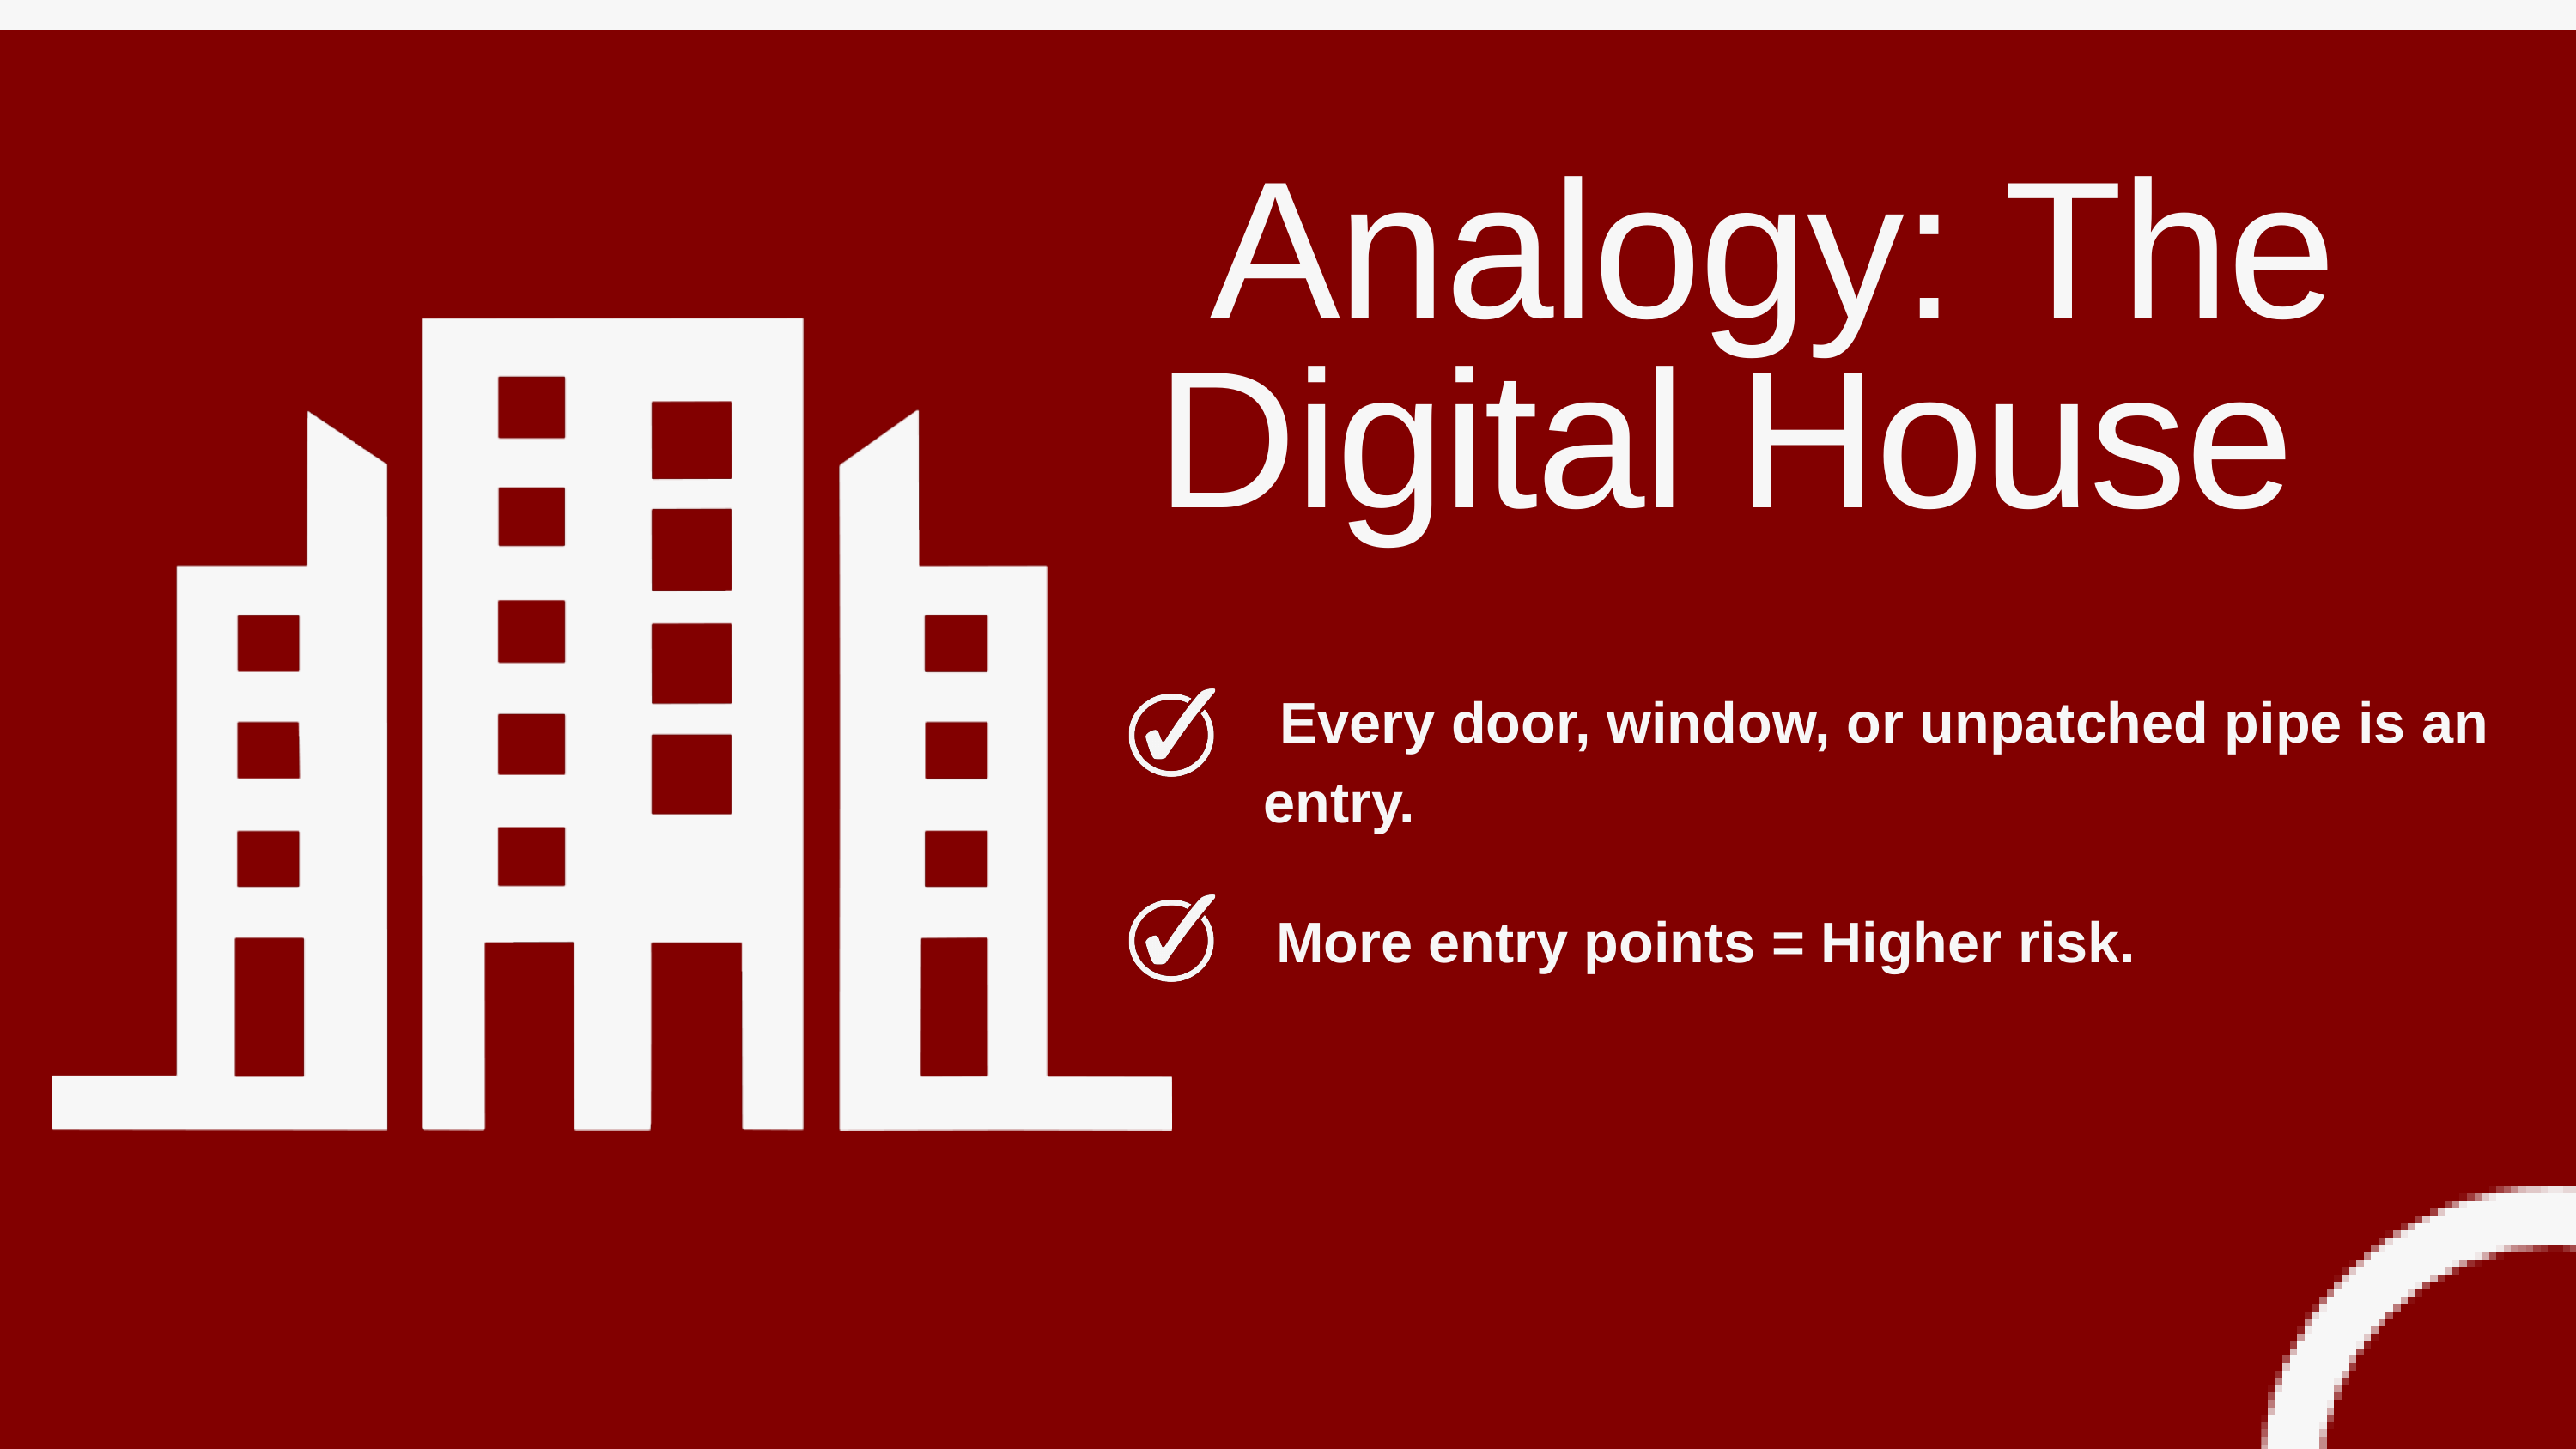

Analogy: The Digital House

 Every door, window, or unpatched pipe is an entry.

More entry points = Higher risk.